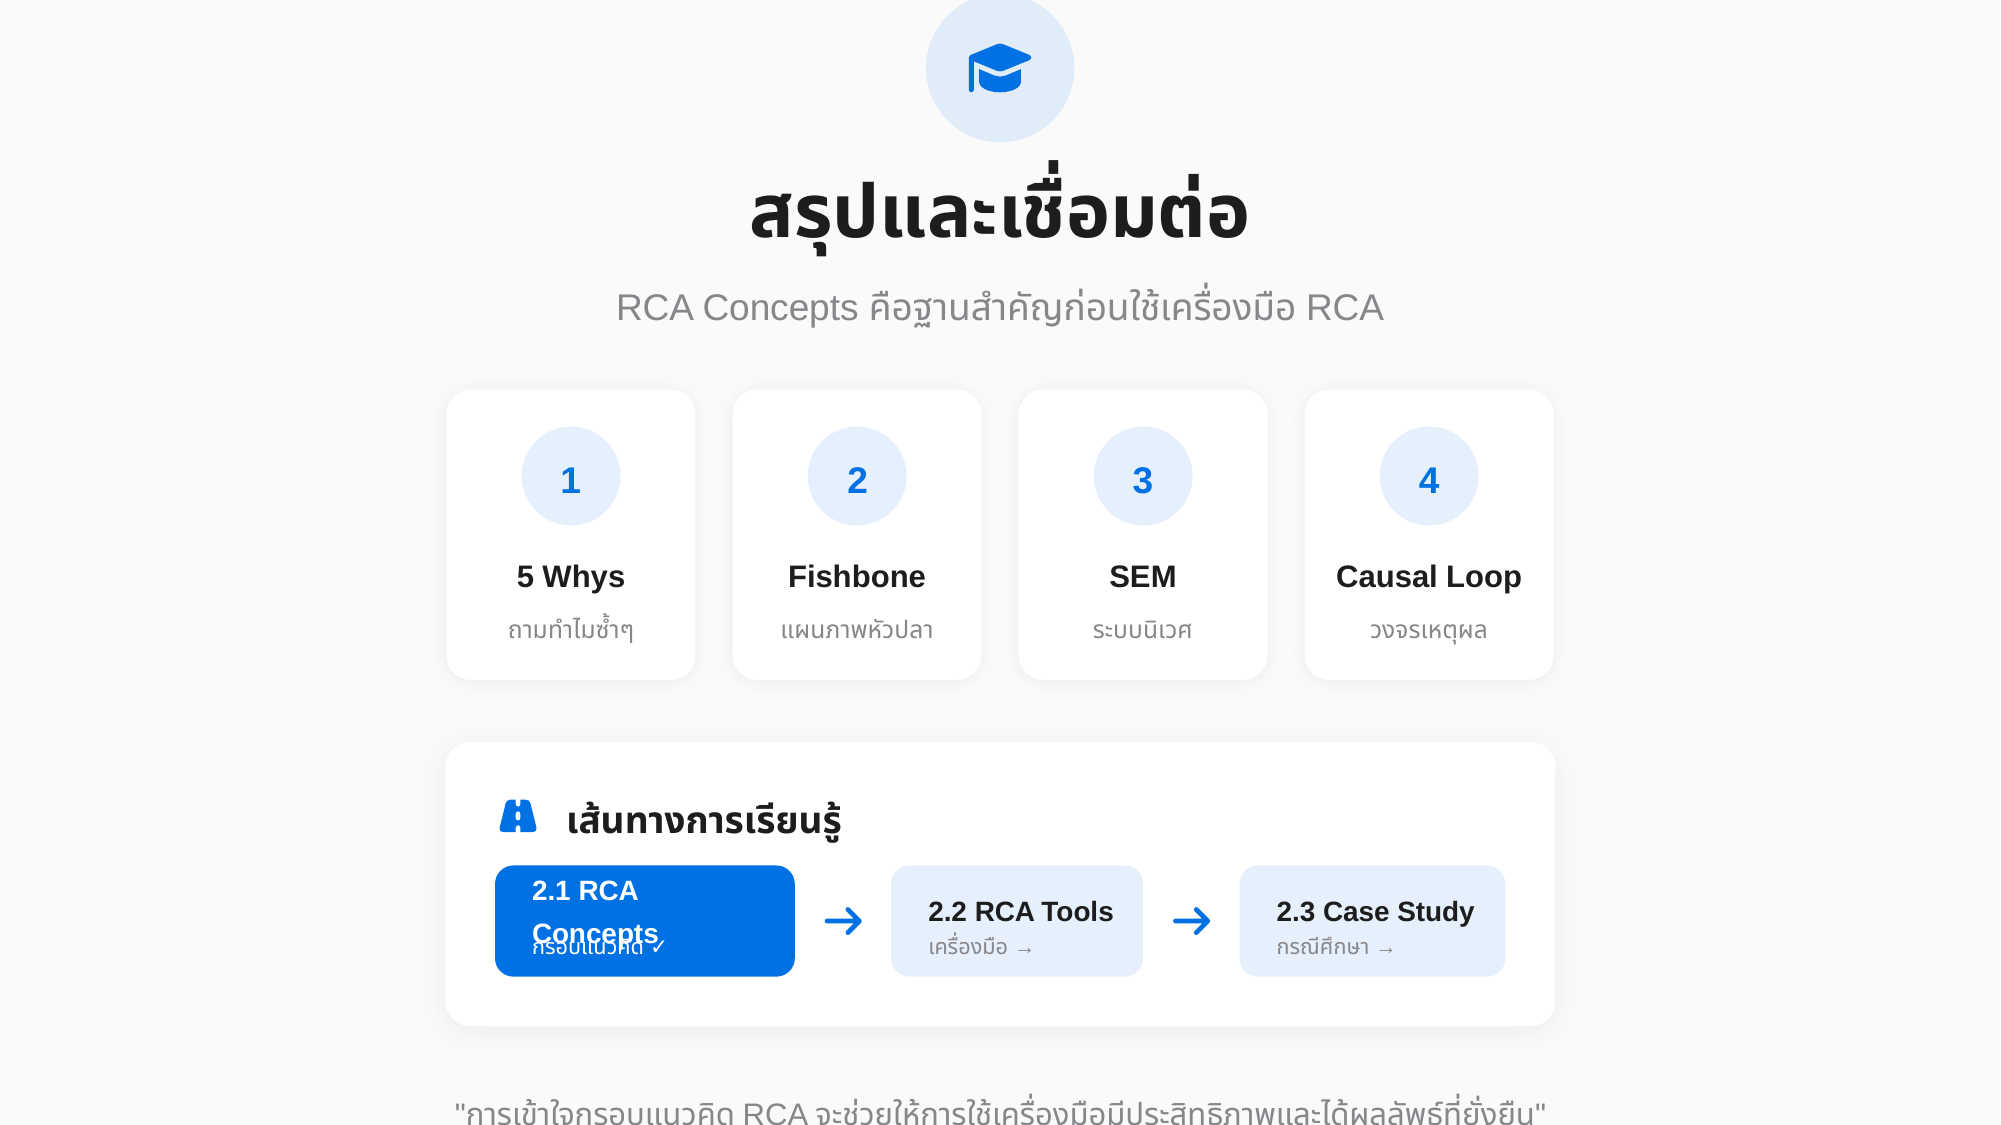

สรุปและเชื่อมต่อ
RCA Concepts คือฐานสำคัญก่อนใช้เครื่องมือ RCA

1
2
3
4
5 Whys
Fishbone
SEM
Causal Loop
ถามทำไมซ้ำๆ
แผนภาพหัวปลา
ระบบนิเวศ
วงจรเหตุผล

เส้นทางการเรียนรู้

2.1 RCA Concepts
2.2 RCA Tools
2.3 Case Study

กรอบแนวคิด ✓
เครื่องมือ →
กรณีศึกษา →
"การเข้าใจกรอบแนวคิด RCA จะช่วยให้การใช้เครื่องมือมีประสิทธิภาพและได้ผลลัพธ์ที่ยั่งยืน"